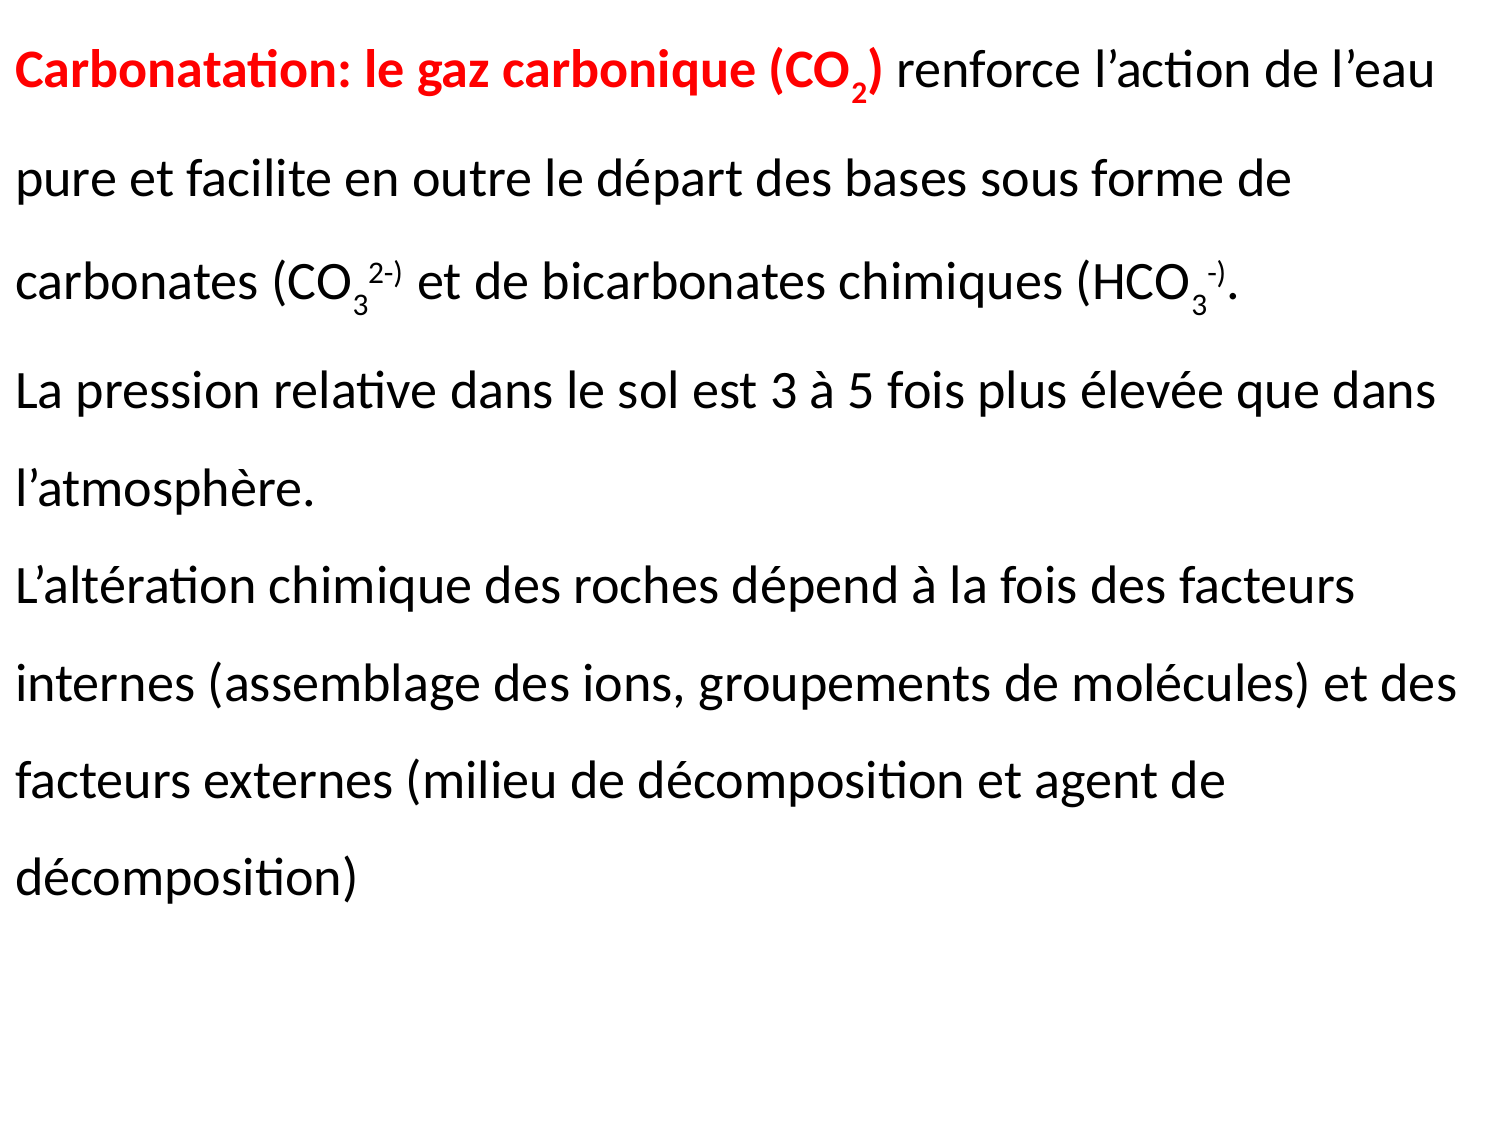

Carbonatation: le gaz carbonique (CO2) renforce l’action de l’eau pure et facilite en outre le départ des bases sous forme de carbonates (CO32-)  et de bicarbonates chimiques (HCO3-).
La pression relative dans le sol est 3 à 5 fois plus élevée que dans  l’atmosphère.
L’altération chimique des roches dépend à la fois des facteurs internes (assemblage des ions, groupements de molécules) et des facteurs externes (milieu de décomposition et agent de décomposition)